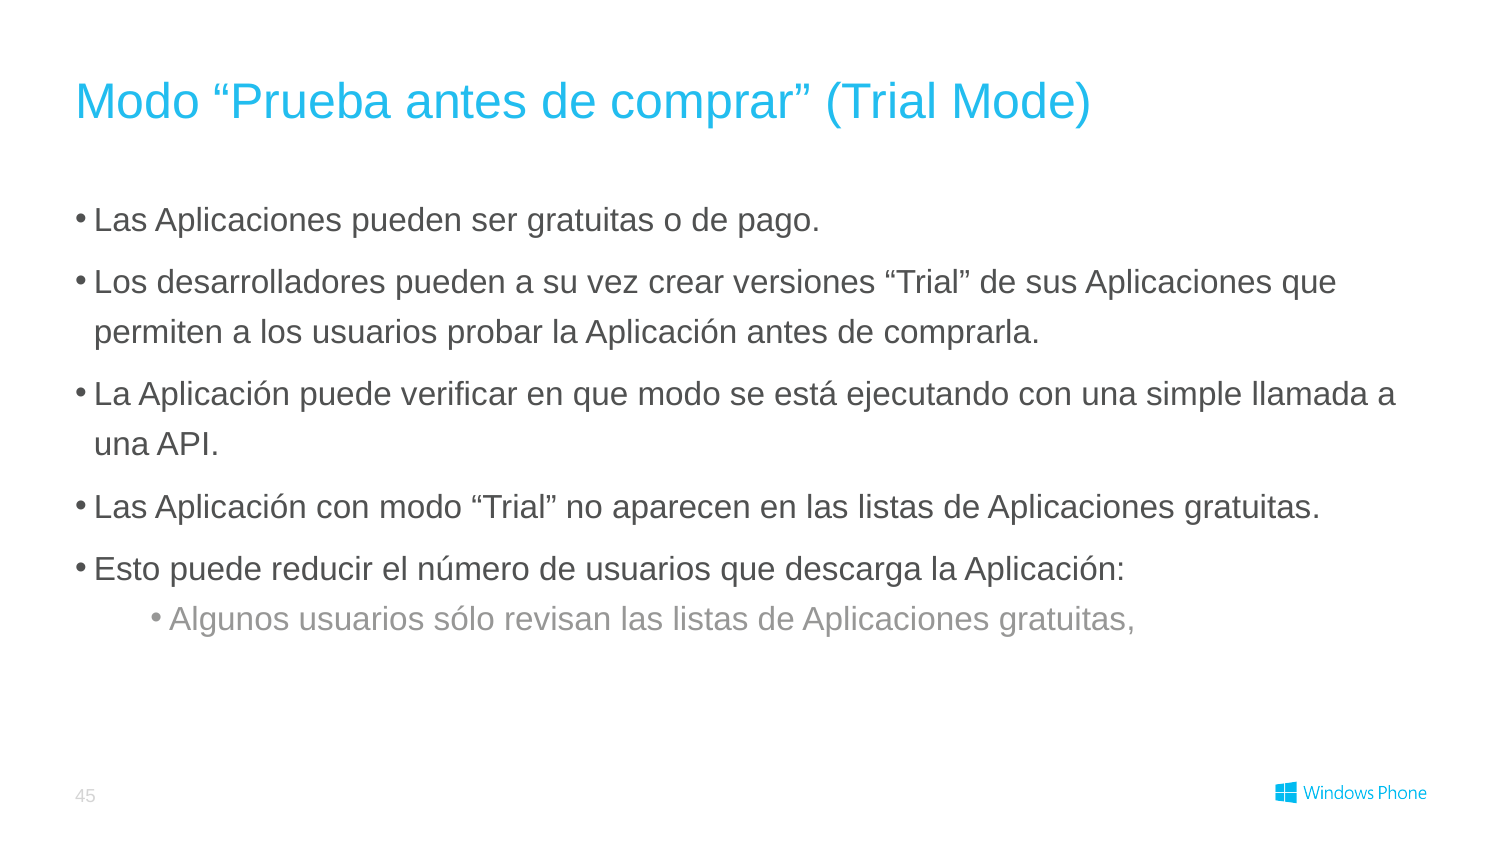

# Modo “Prueba antes de comprar” (Trial Mode)
Las Aplicaciones pueden ser gratuitas o de pago.
Los desarrolladores pueden a su vez crear versiones “Trial” de sus Aplicaciones que permiten a los usuarios probar la Aplicación antes de comprarla.
La Aplicación puede verificar en que modo se está ejecutando con una simple llamada a una API.
Las Aplicación con modo “Trial” no aparecen en las listas de Aplicaciones gratuitas.
Esto puede reducir el número de usuarios que descarga la Aplicación:
Algunos usuarios sólo revisan las listas de Aplicaciones gratuitas,

45